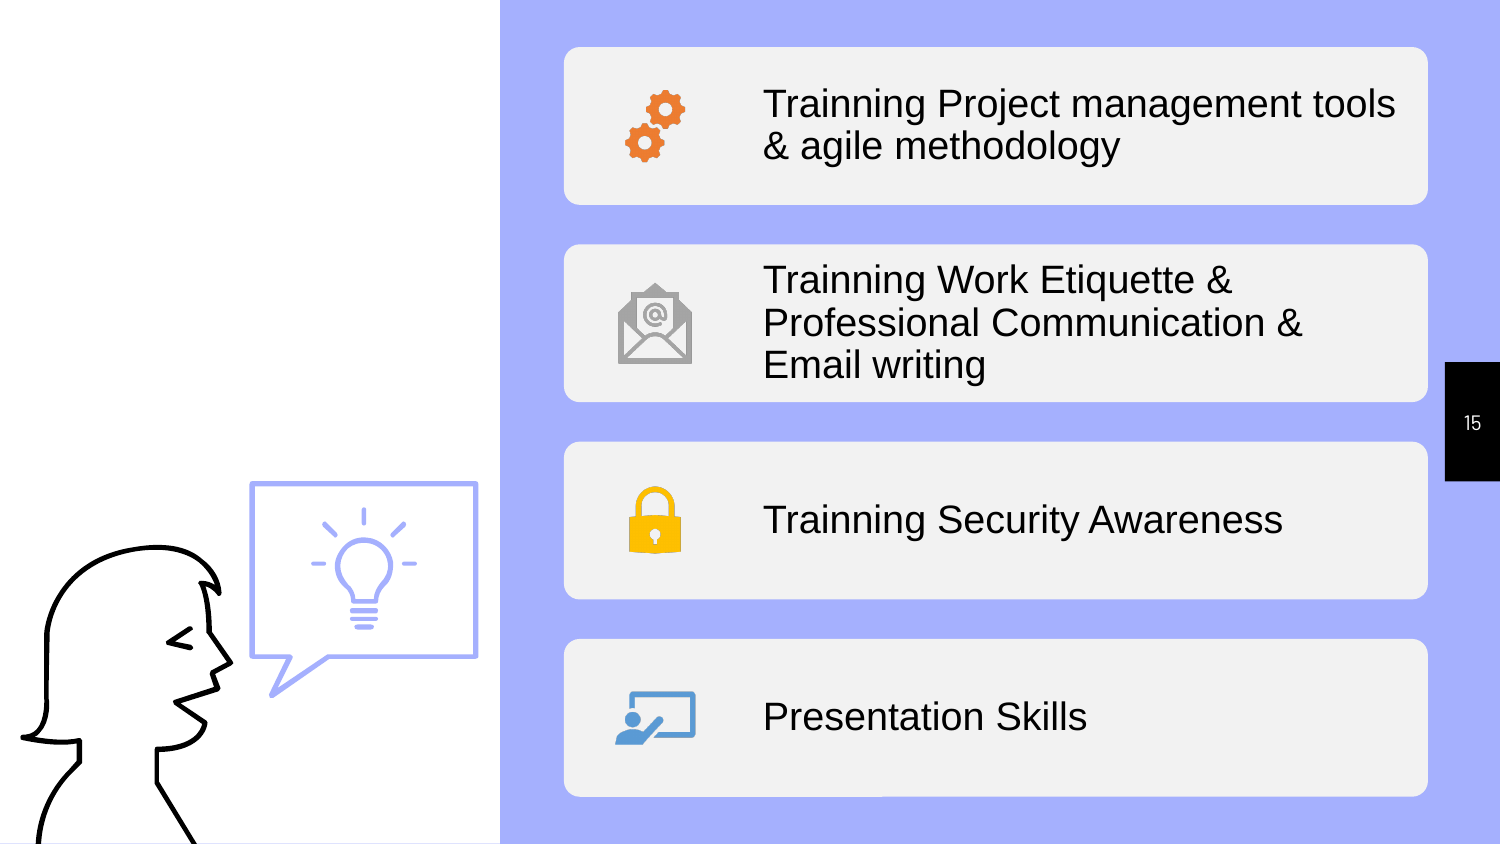

Trainning Project management tools & agile methodology
Trainning Work Etiquette & Professional Communication & Email writing
Trainning Security Awareness
Presentation Skills
15